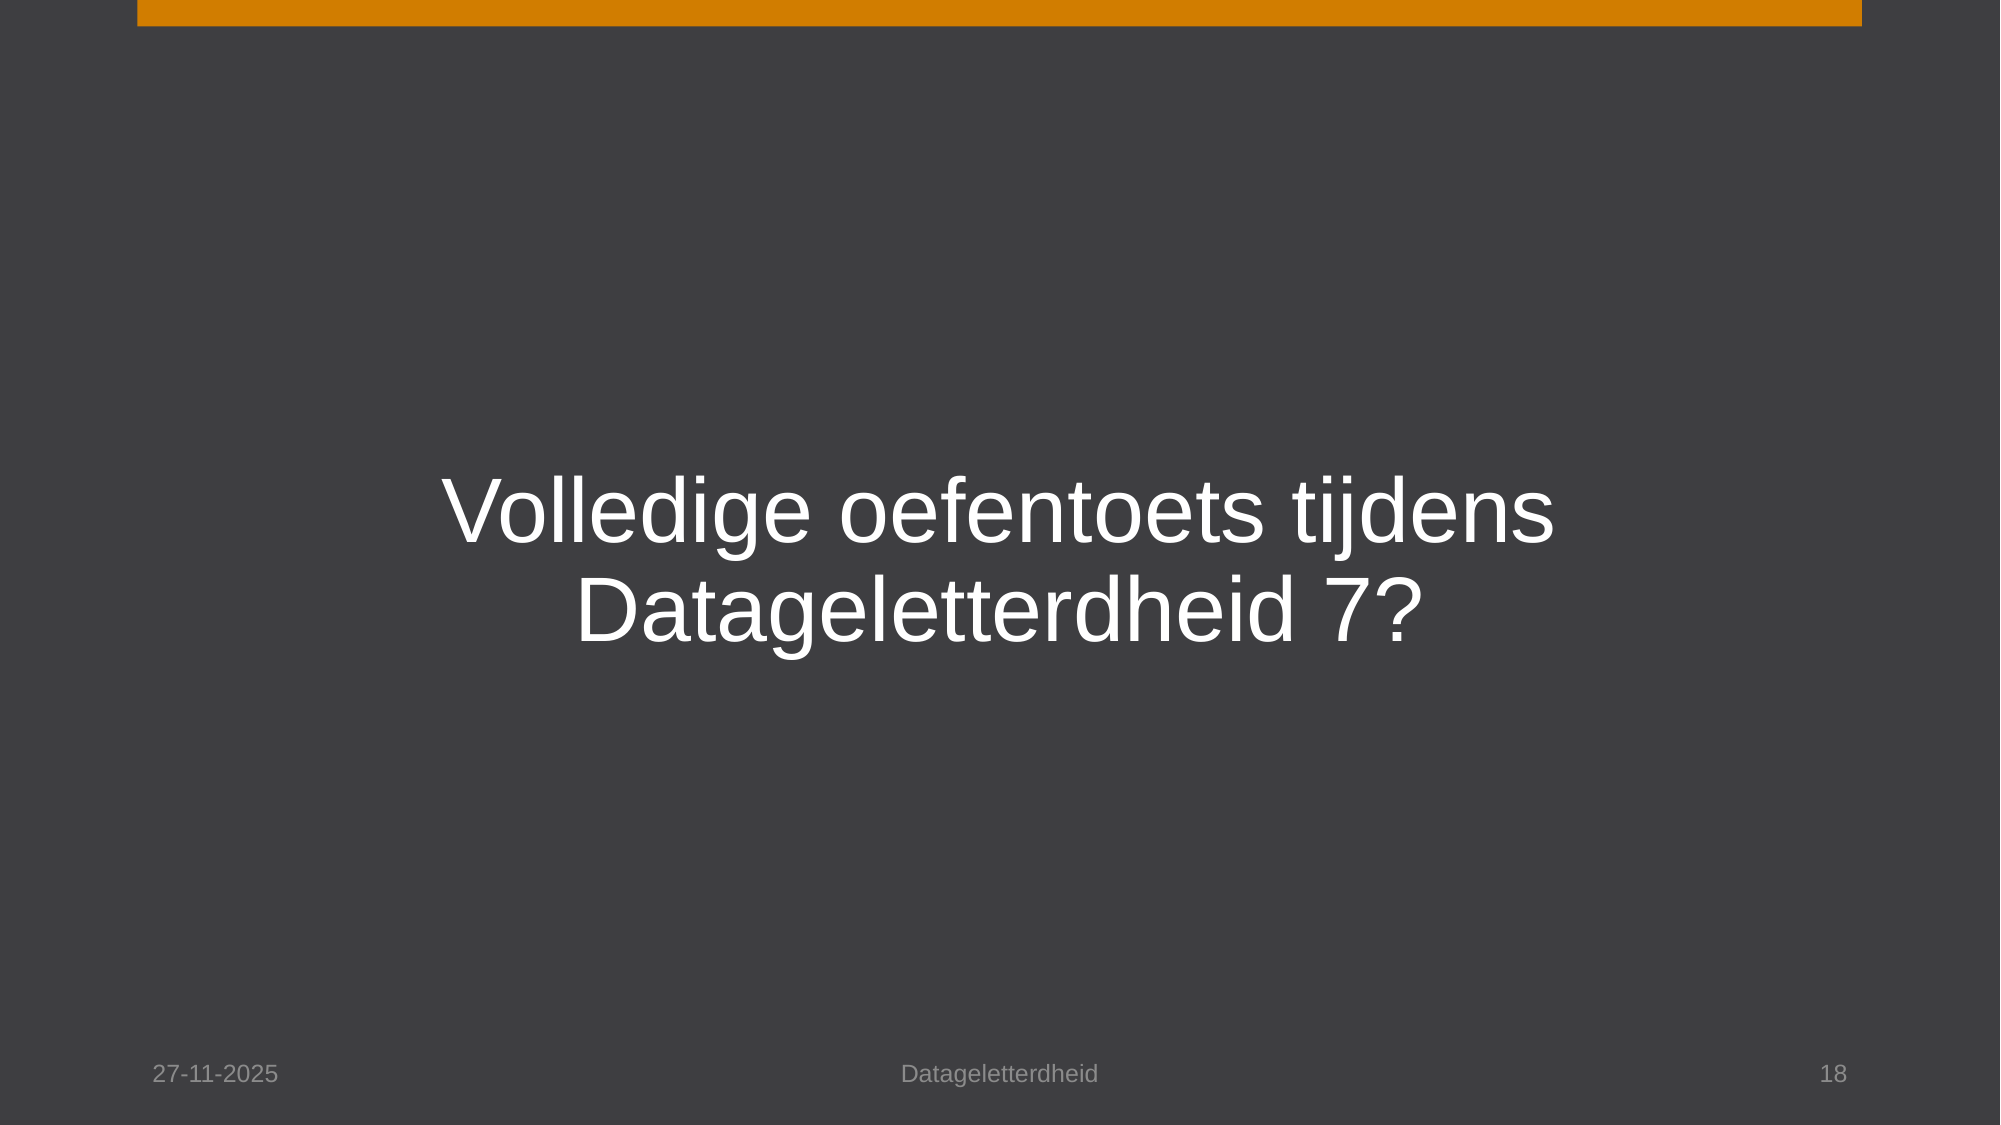

# Volledige oefentoets tijdens Datageletterdheid 7?
27-11-2025
Datageletterdheid
18